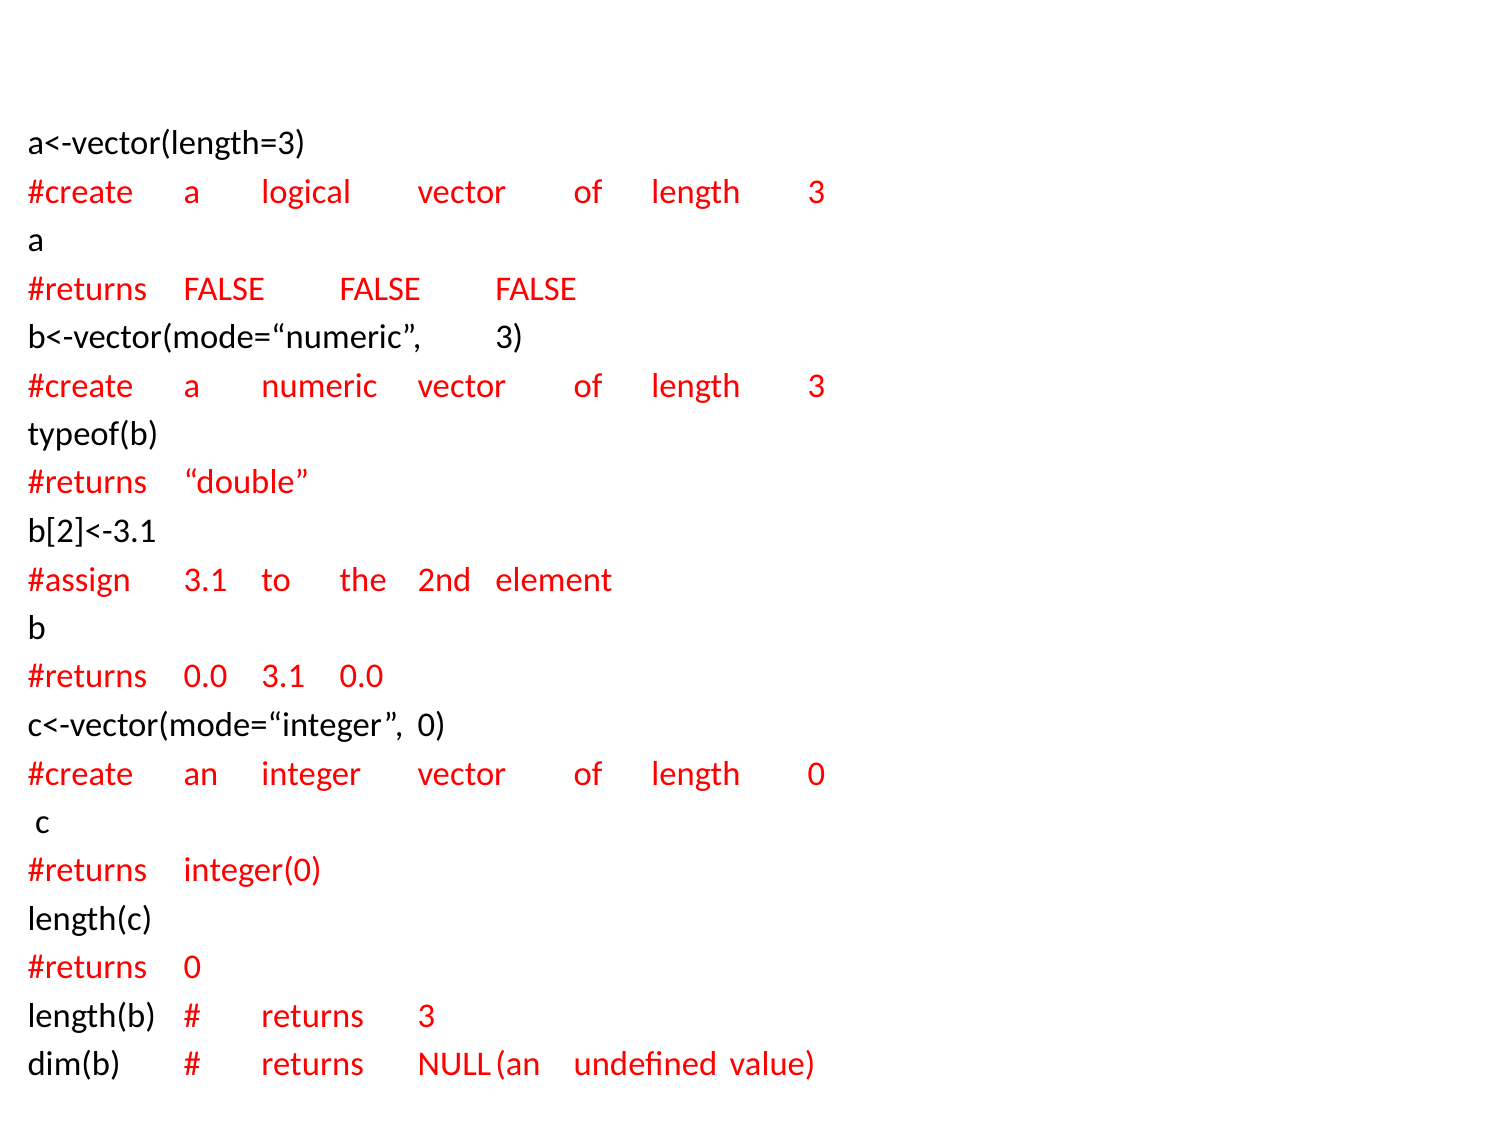

#
a<-vector(length=3)
#create	a	logical	vector	of	length	3
a
#returns	FALSE	FALSE	FALSE
b<-vector(mode=“numeric”,	3)
#create	a	numeric	vector	of	length	3
typeof(b)
#returns	“double”
b[2]<-3.1
#assign	3.1	to	the	2nd	element
b
#returns	0.0	3.1	0.0
c<-vector(mode=“integer”,	0)
#create	an	integer	vector	of	length	0
 c
#returns	integer(0)
length(c)
#returns	0
length(b)		#	returns	3
dim(b)		#	returns	NULL	(an	undefined	value)